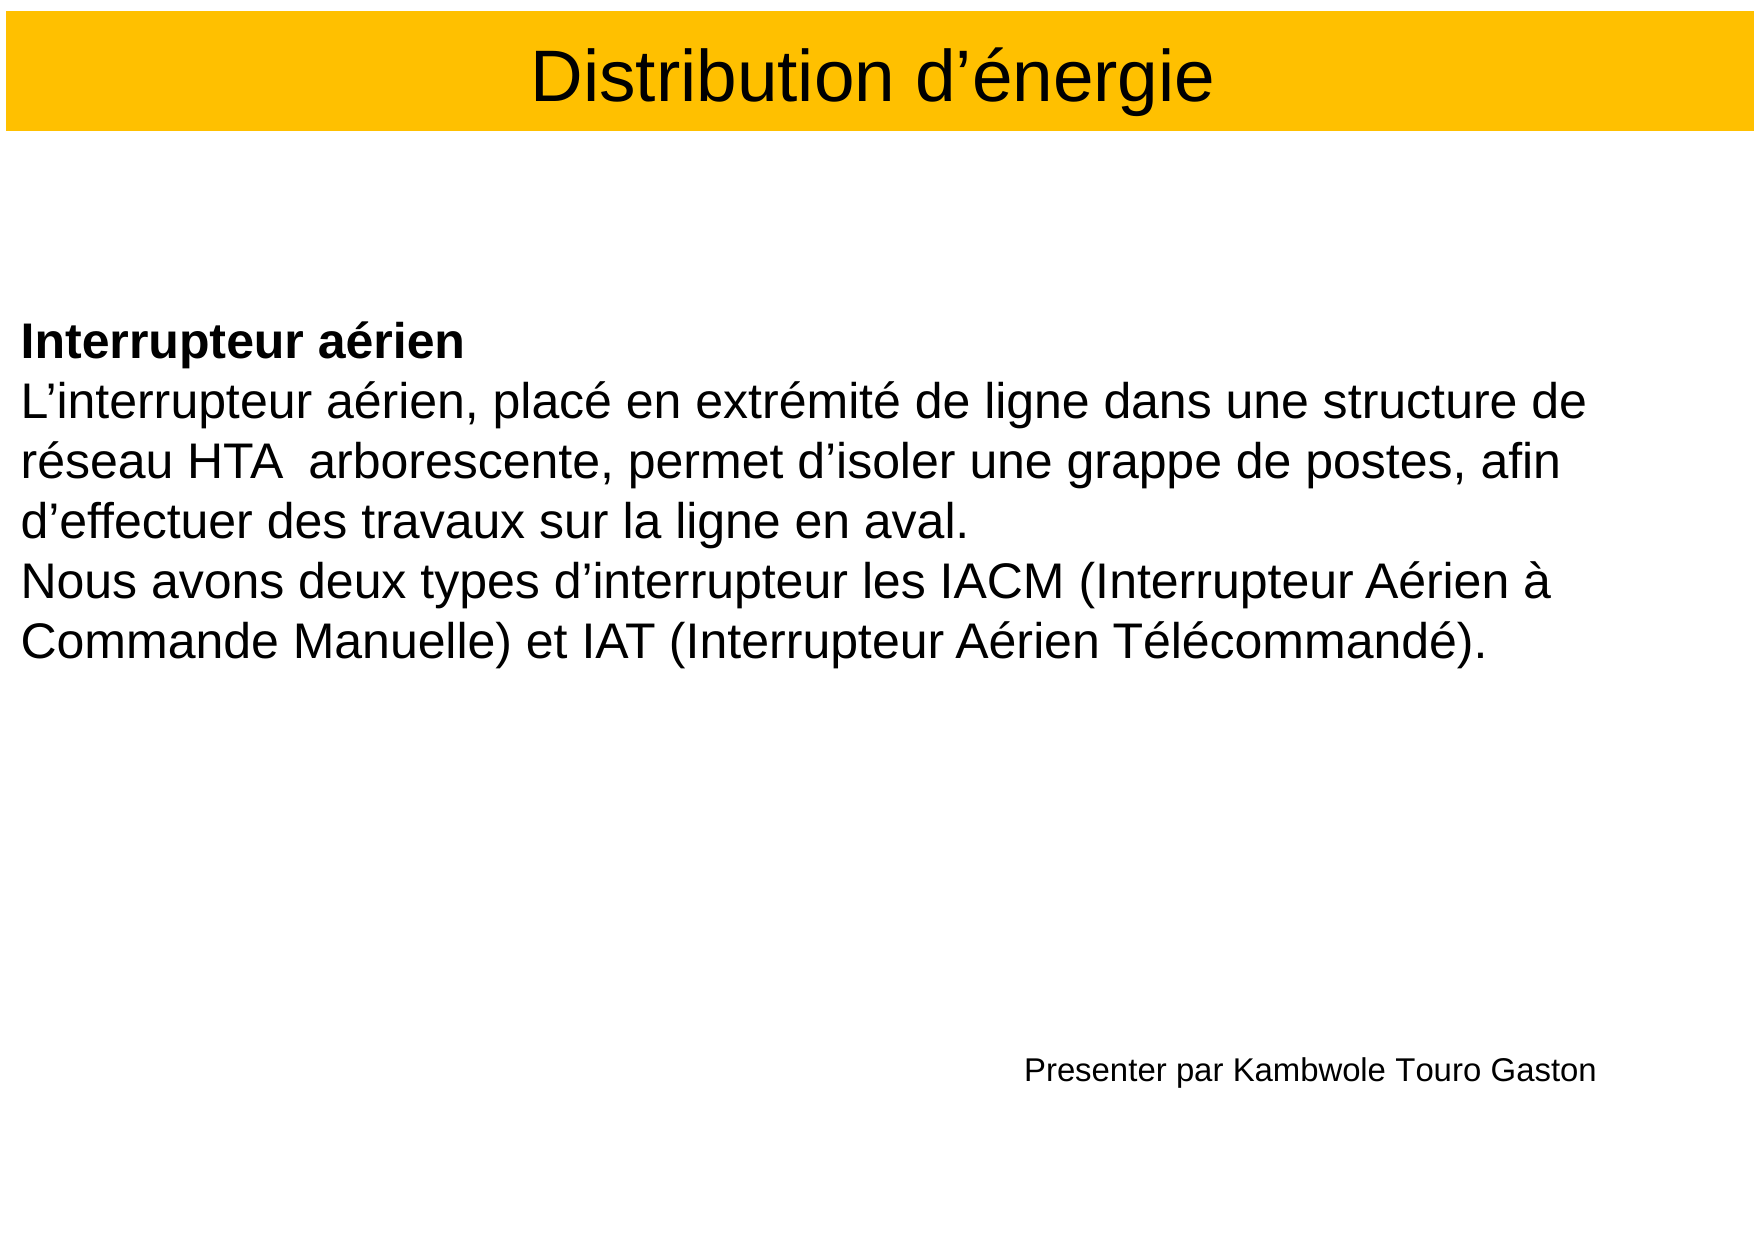

Distribution d’énergie

Interrupteur aérien
L’interrupteur aérien, placé en extrémité de ligne dans une structure de réseau HTA  arborescente, permet d’isoler une grappe de postes, afin d’effectuer des travaux sur la ligne en aval.
Nous avons deux types d’interrupteur les IACM (Interrupteur Aérien à Commande Manuelle) et IAT (Interrupteur Aérien Télécommandé).
Presenter par Kambwole Touro Gaston